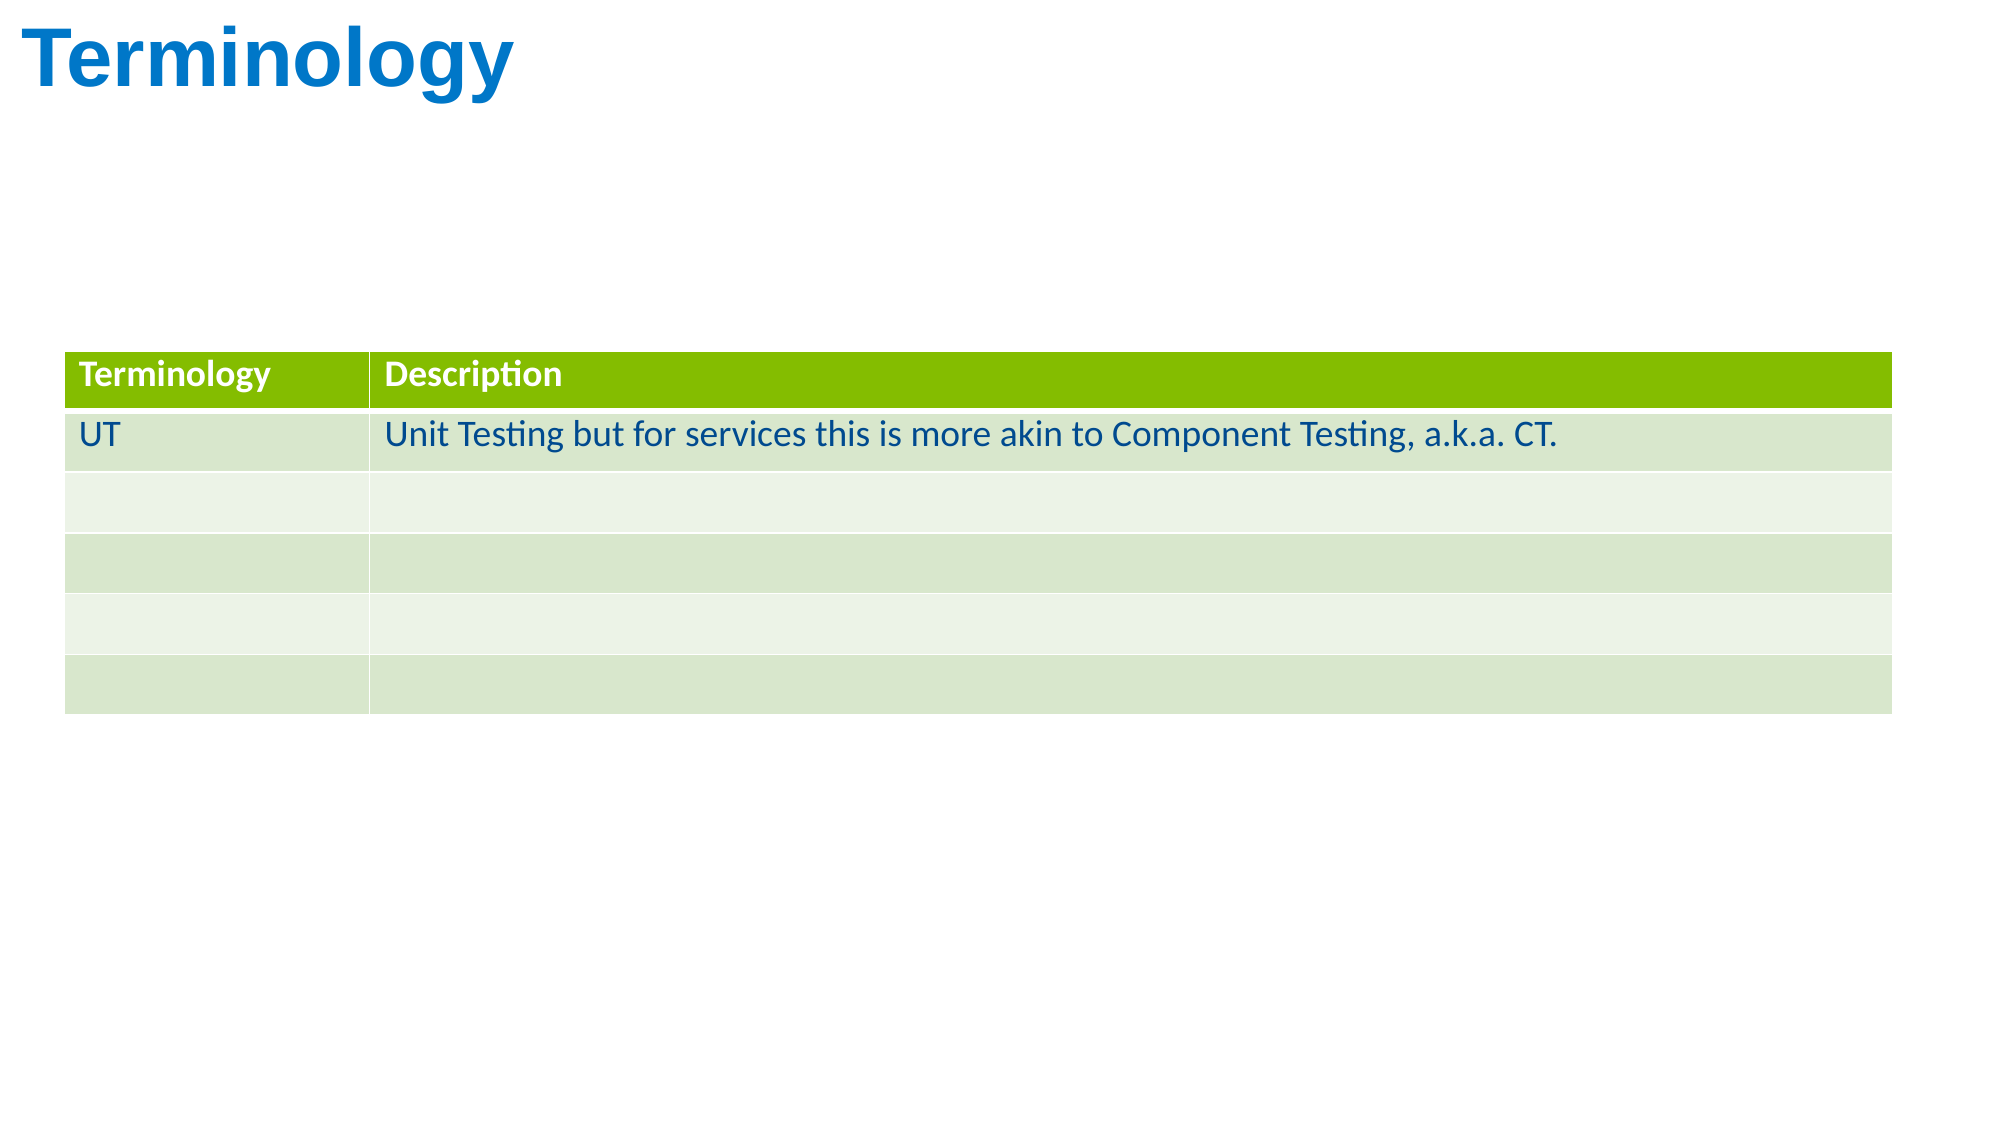

Terminology
| Terminology | Description |
| --- | --- |
| UT | Unit Testing but for services this is more akin to Component Testing, a.k.a. CT. |
|  |  |
|  |  |
|  |  |
|  |  |